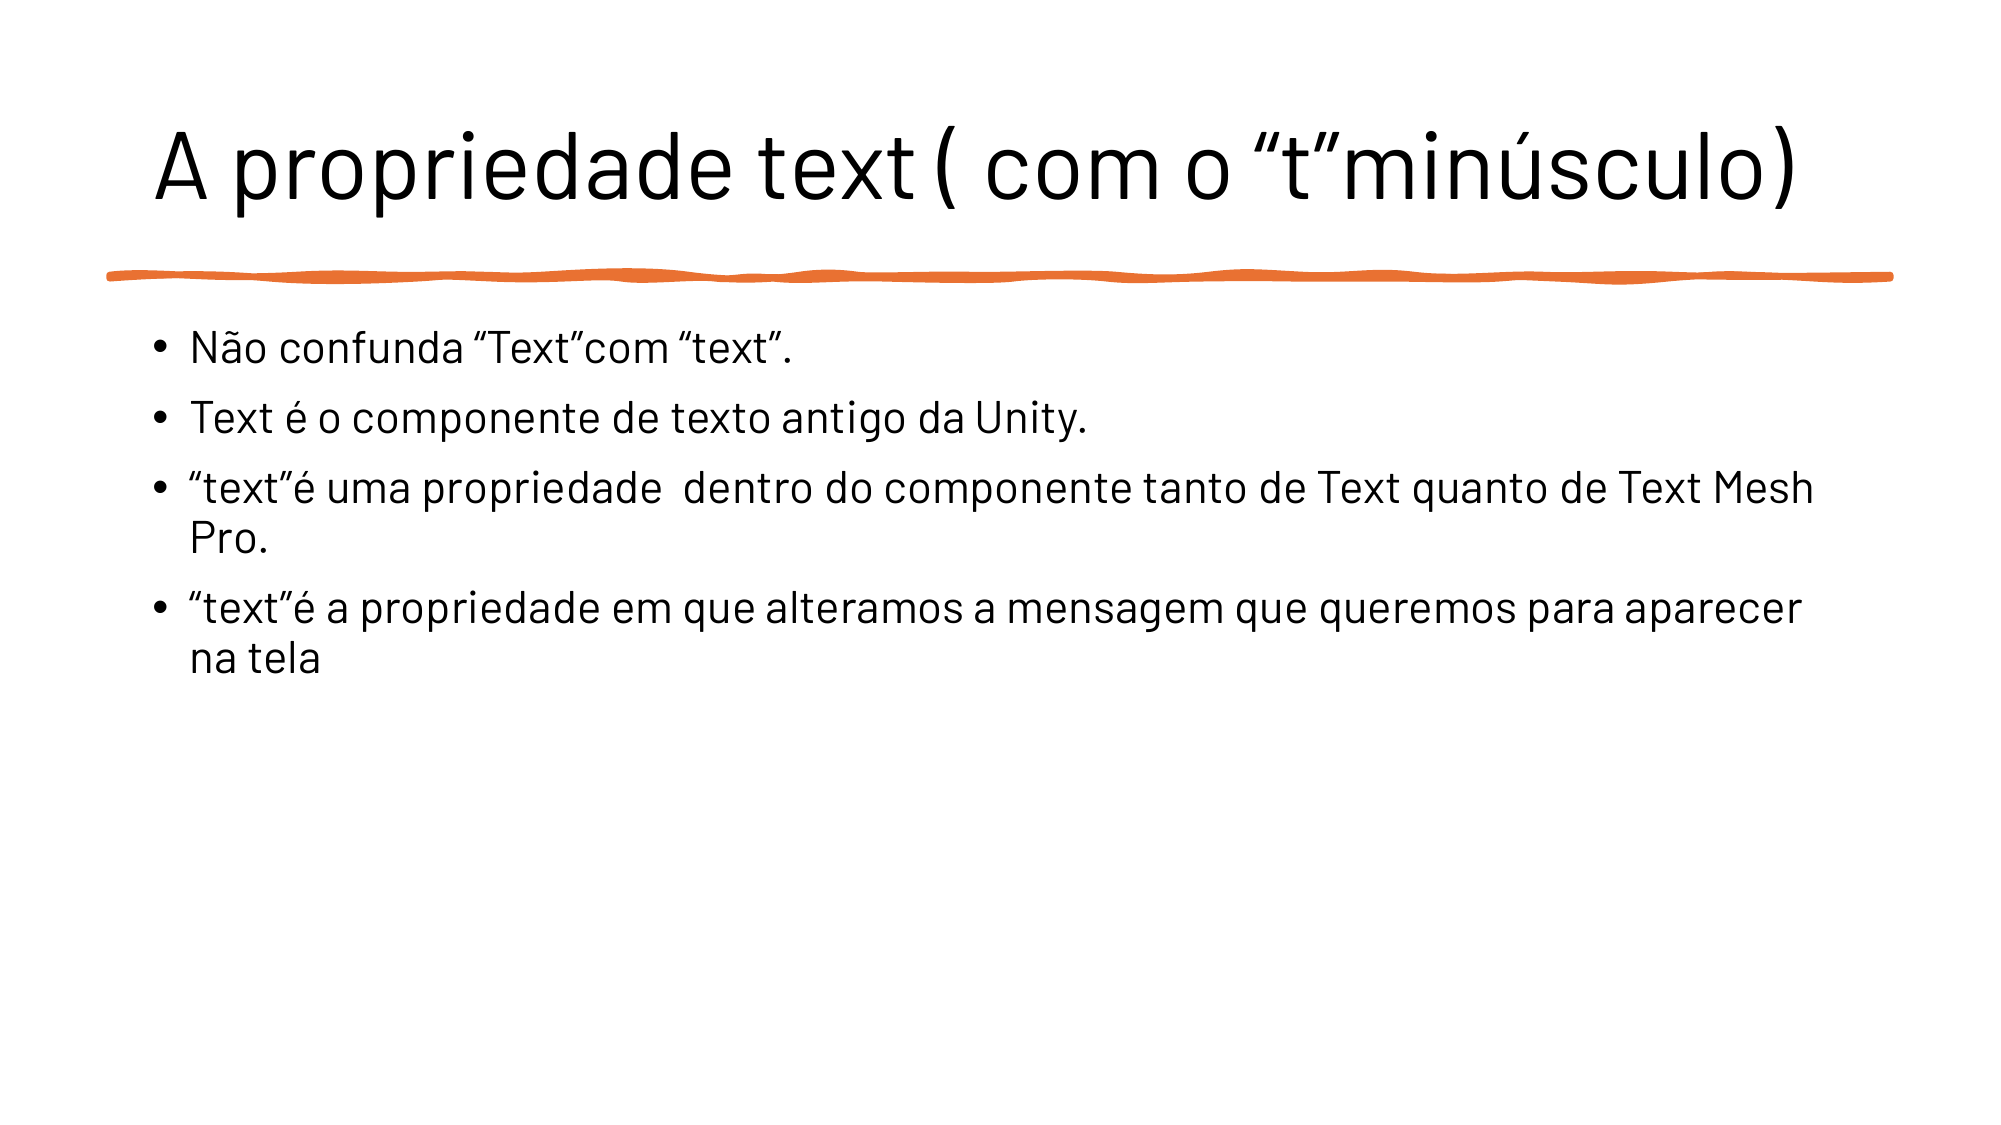

# A propriedade text ( com o “t”minúsculo)

Não confunda “Text”com “text”.
Text é o componente de texto antigo da Unity.
“text”é uma propriedade  dentro do componente tanto de Text quanto de Text Mesh Pro.
“text”é a propriedade em que alteramos a mensagem que queremos para aparecer na tela